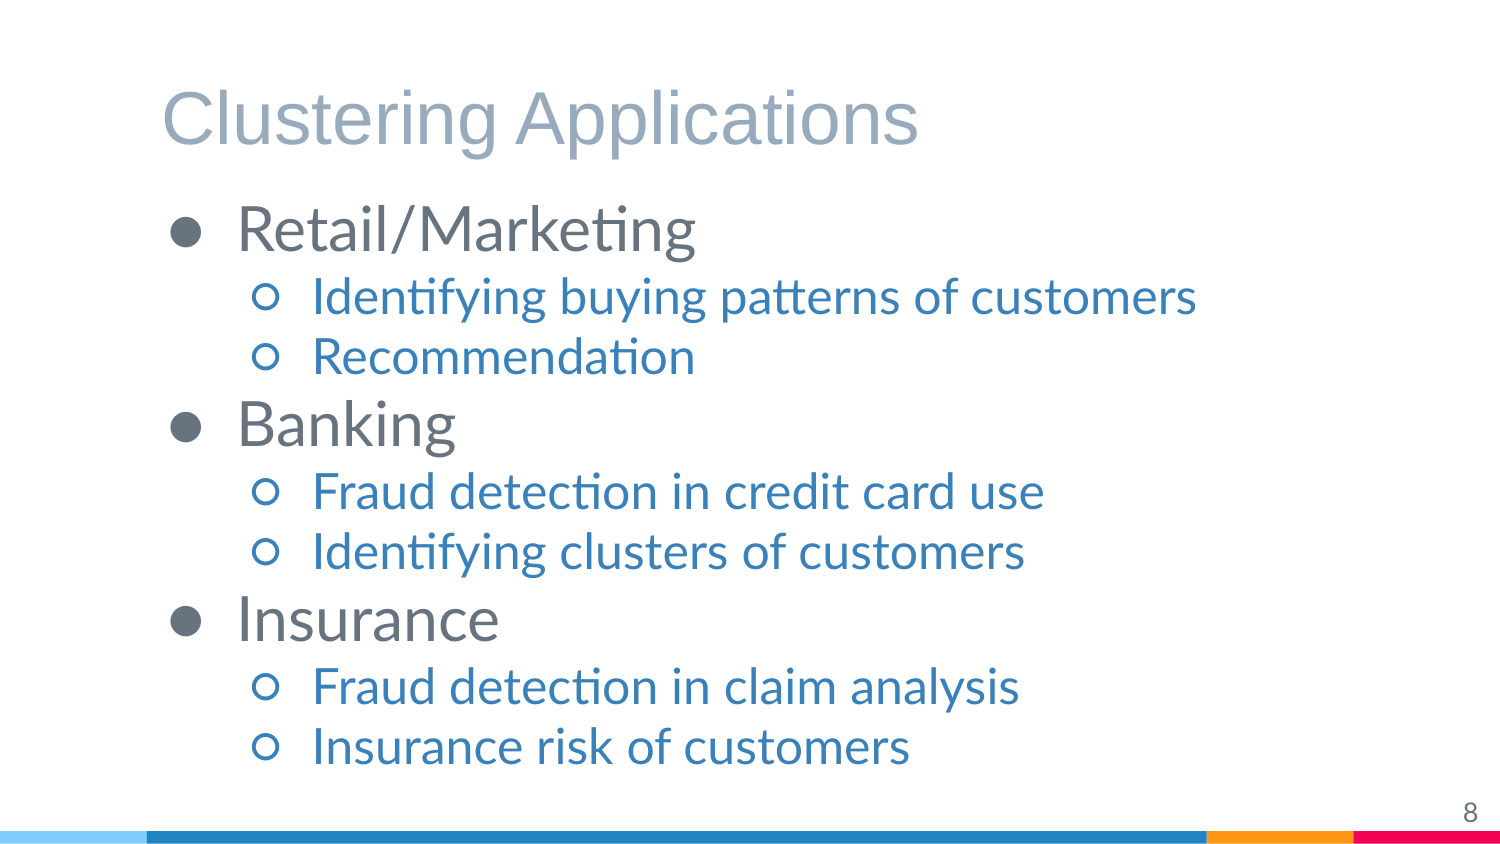

# Clustering Applications
Retail/Marketing
Identifying buying patterns of customers
Recommendation
Banking
Fraud detection in credit card use
Identifying clusters of customers
Insurance
Fraud detection in claim analysis
Insurance risk of customers
8